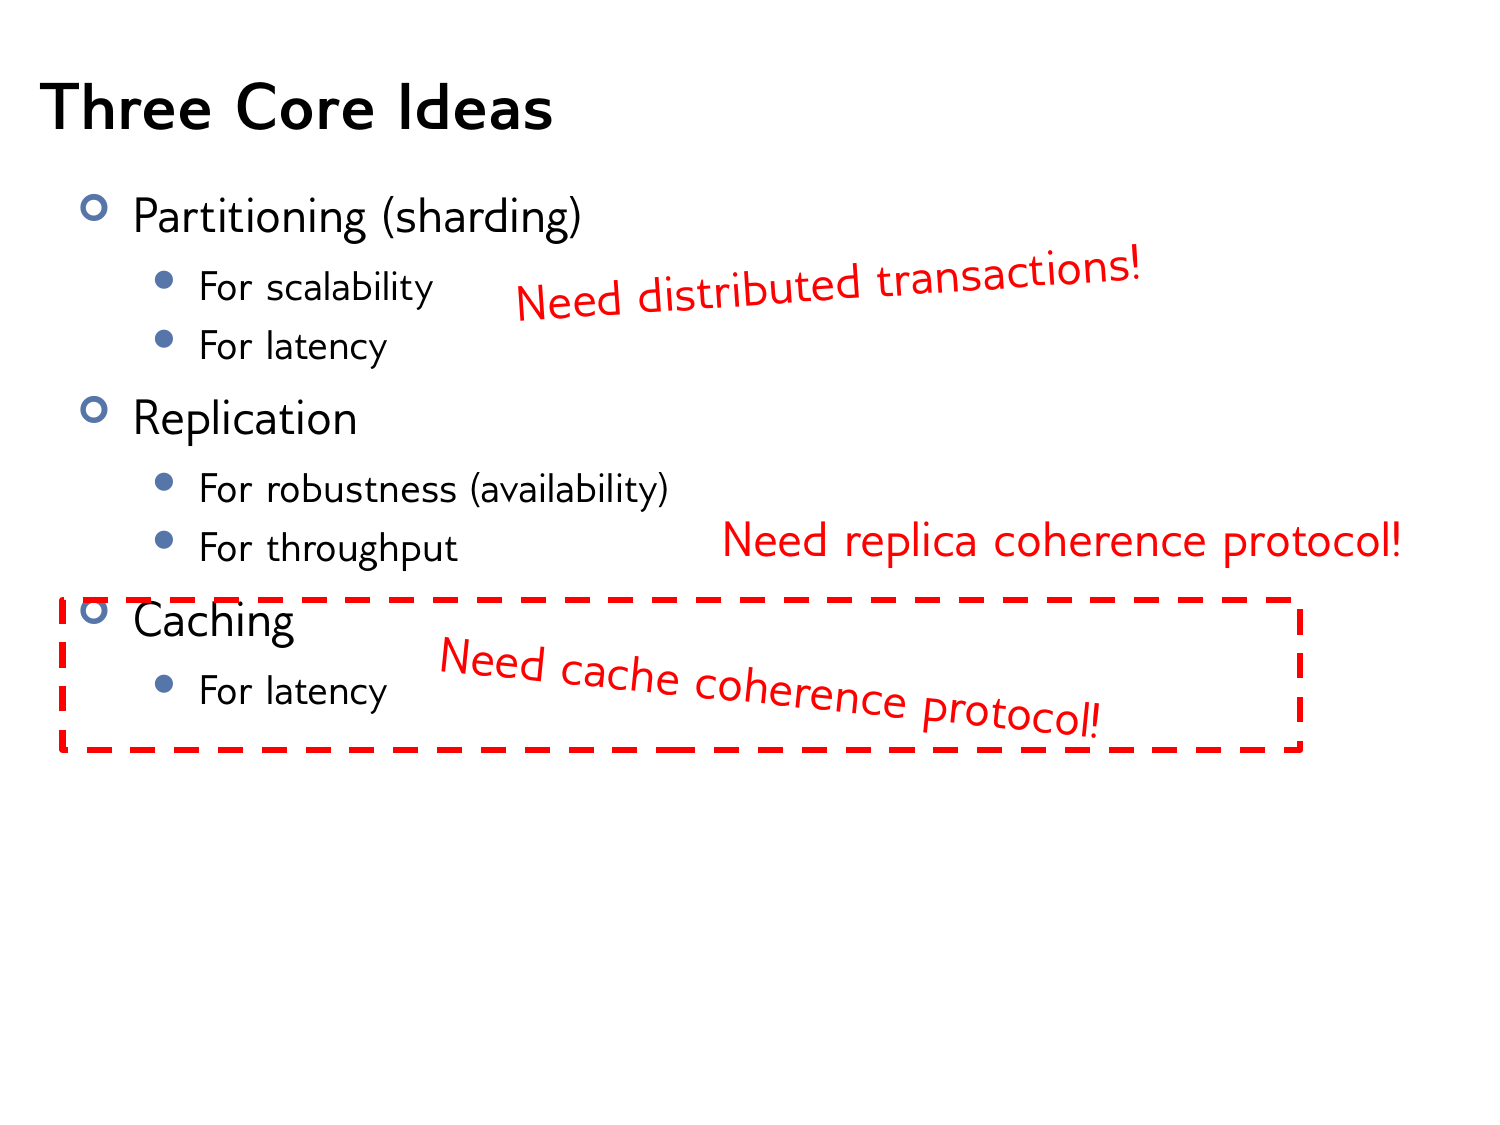

# Three Core Ideas
Partitioning (sharding)
For scalability
For latency
Replication
For robustness (availability)
For throughput
Caching
For latency
Need distributed transactions!
Need replica coherence protocol!

Need cache coherence protocol!